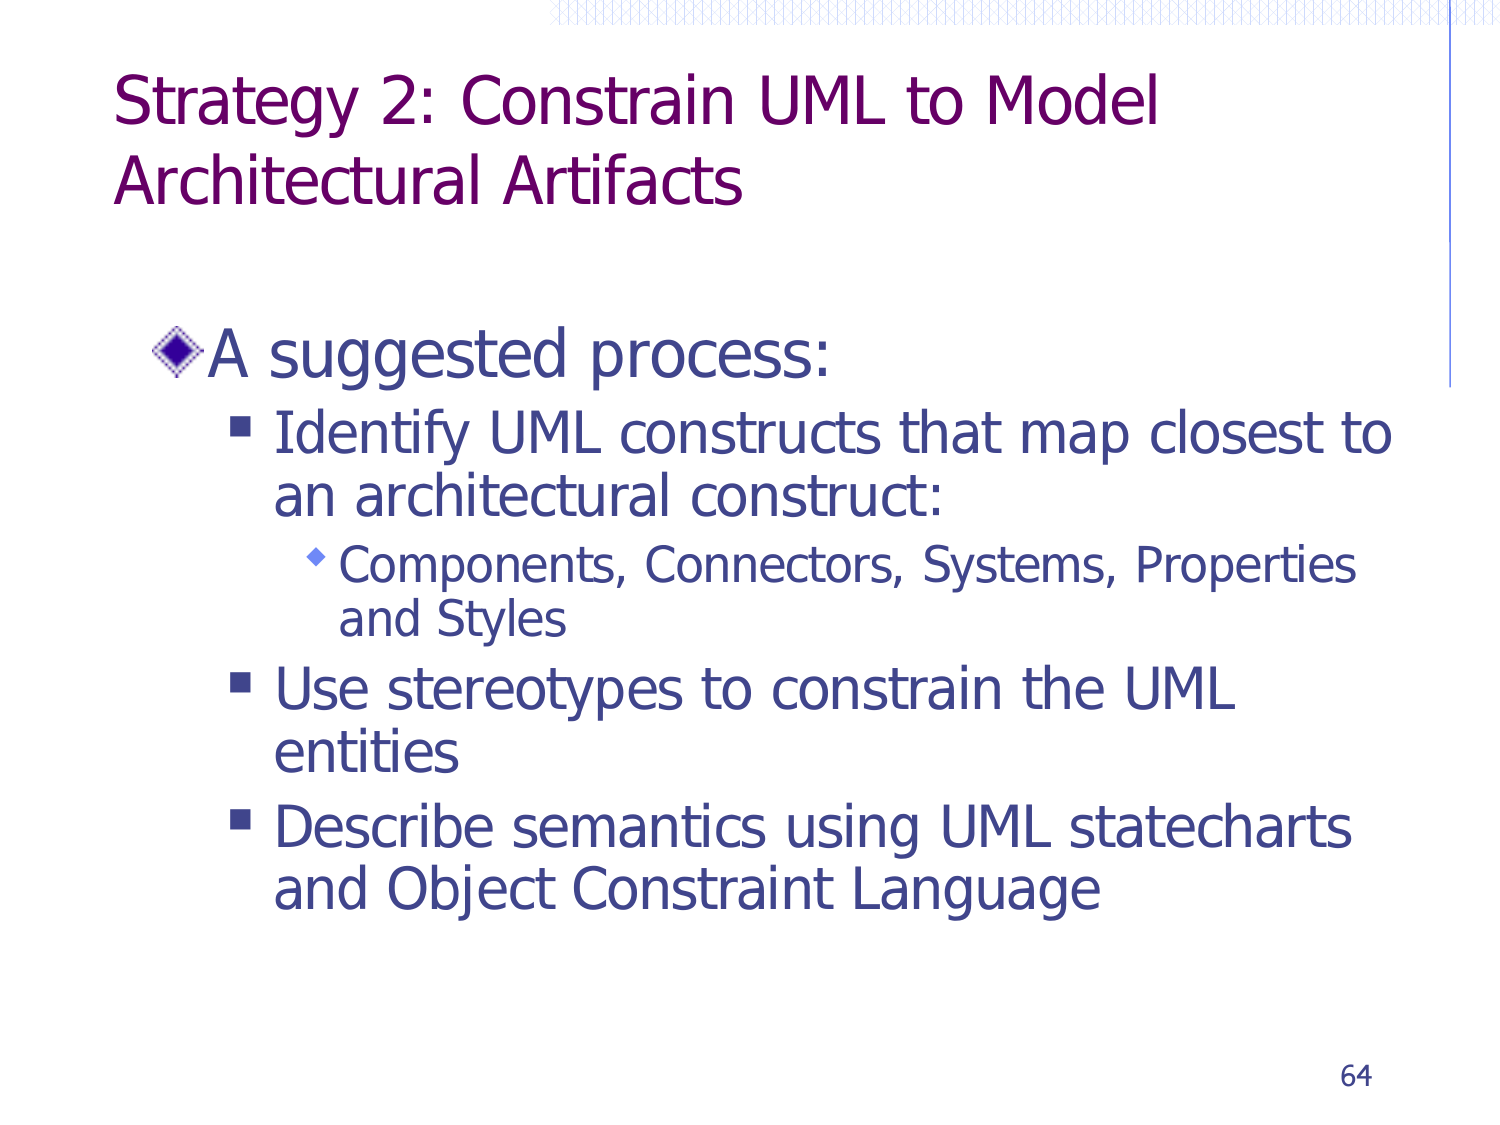

# Strategy 2: Constrain UML to Model Architectural Artifacts
A suggested process:
Identify UML constructs that map closest to an architectural construct:
Components, Connectors, Systems, Properties and Styles
Use stereotypes to constrain the UML entities
Describe semantics using UML statecharts and Object Constraint Language

64